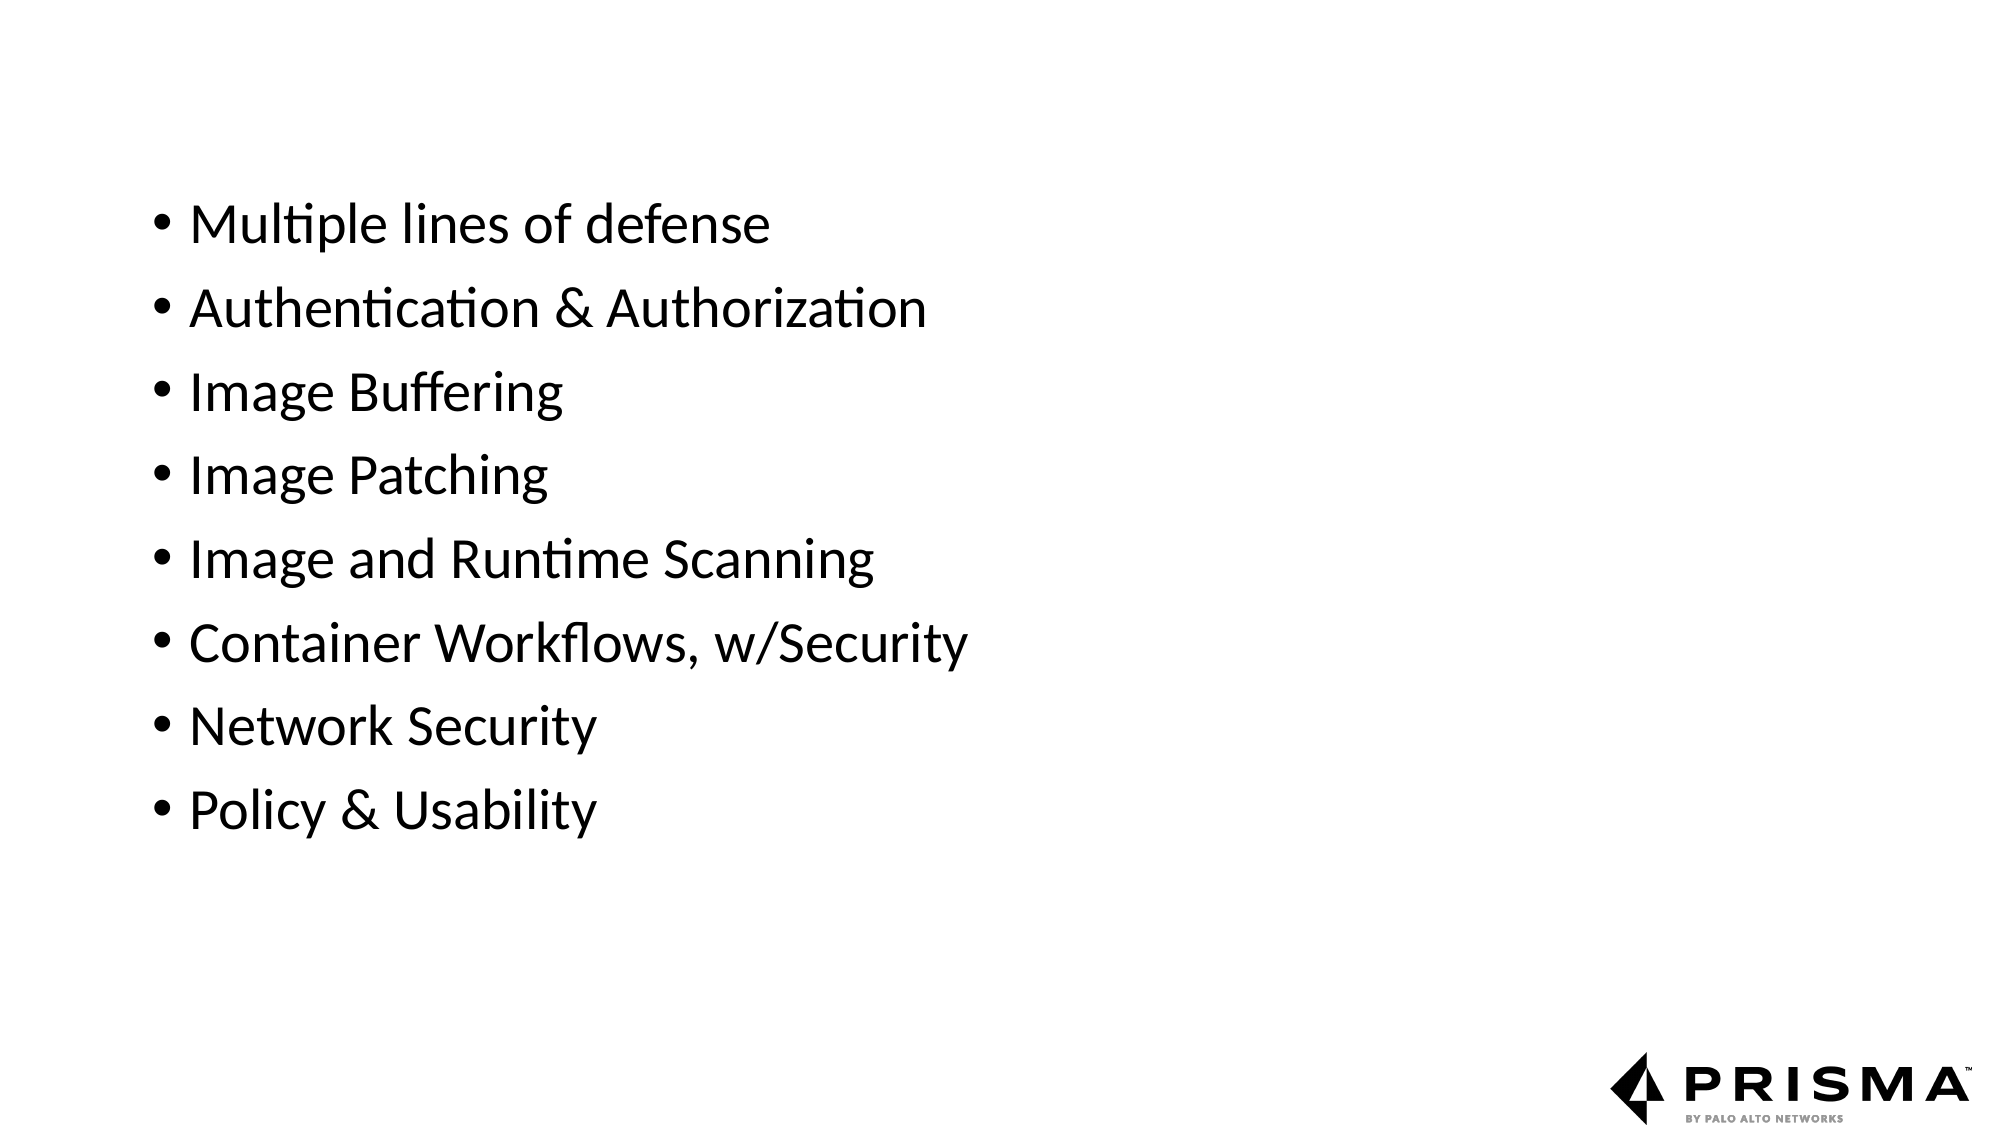

Multiple lines of defense
Authentication & Authorization
Image Buffering
Image Patching
Image and Runtime Scanning
Container Workflows, w/Security
Network Security
Policy & Usability